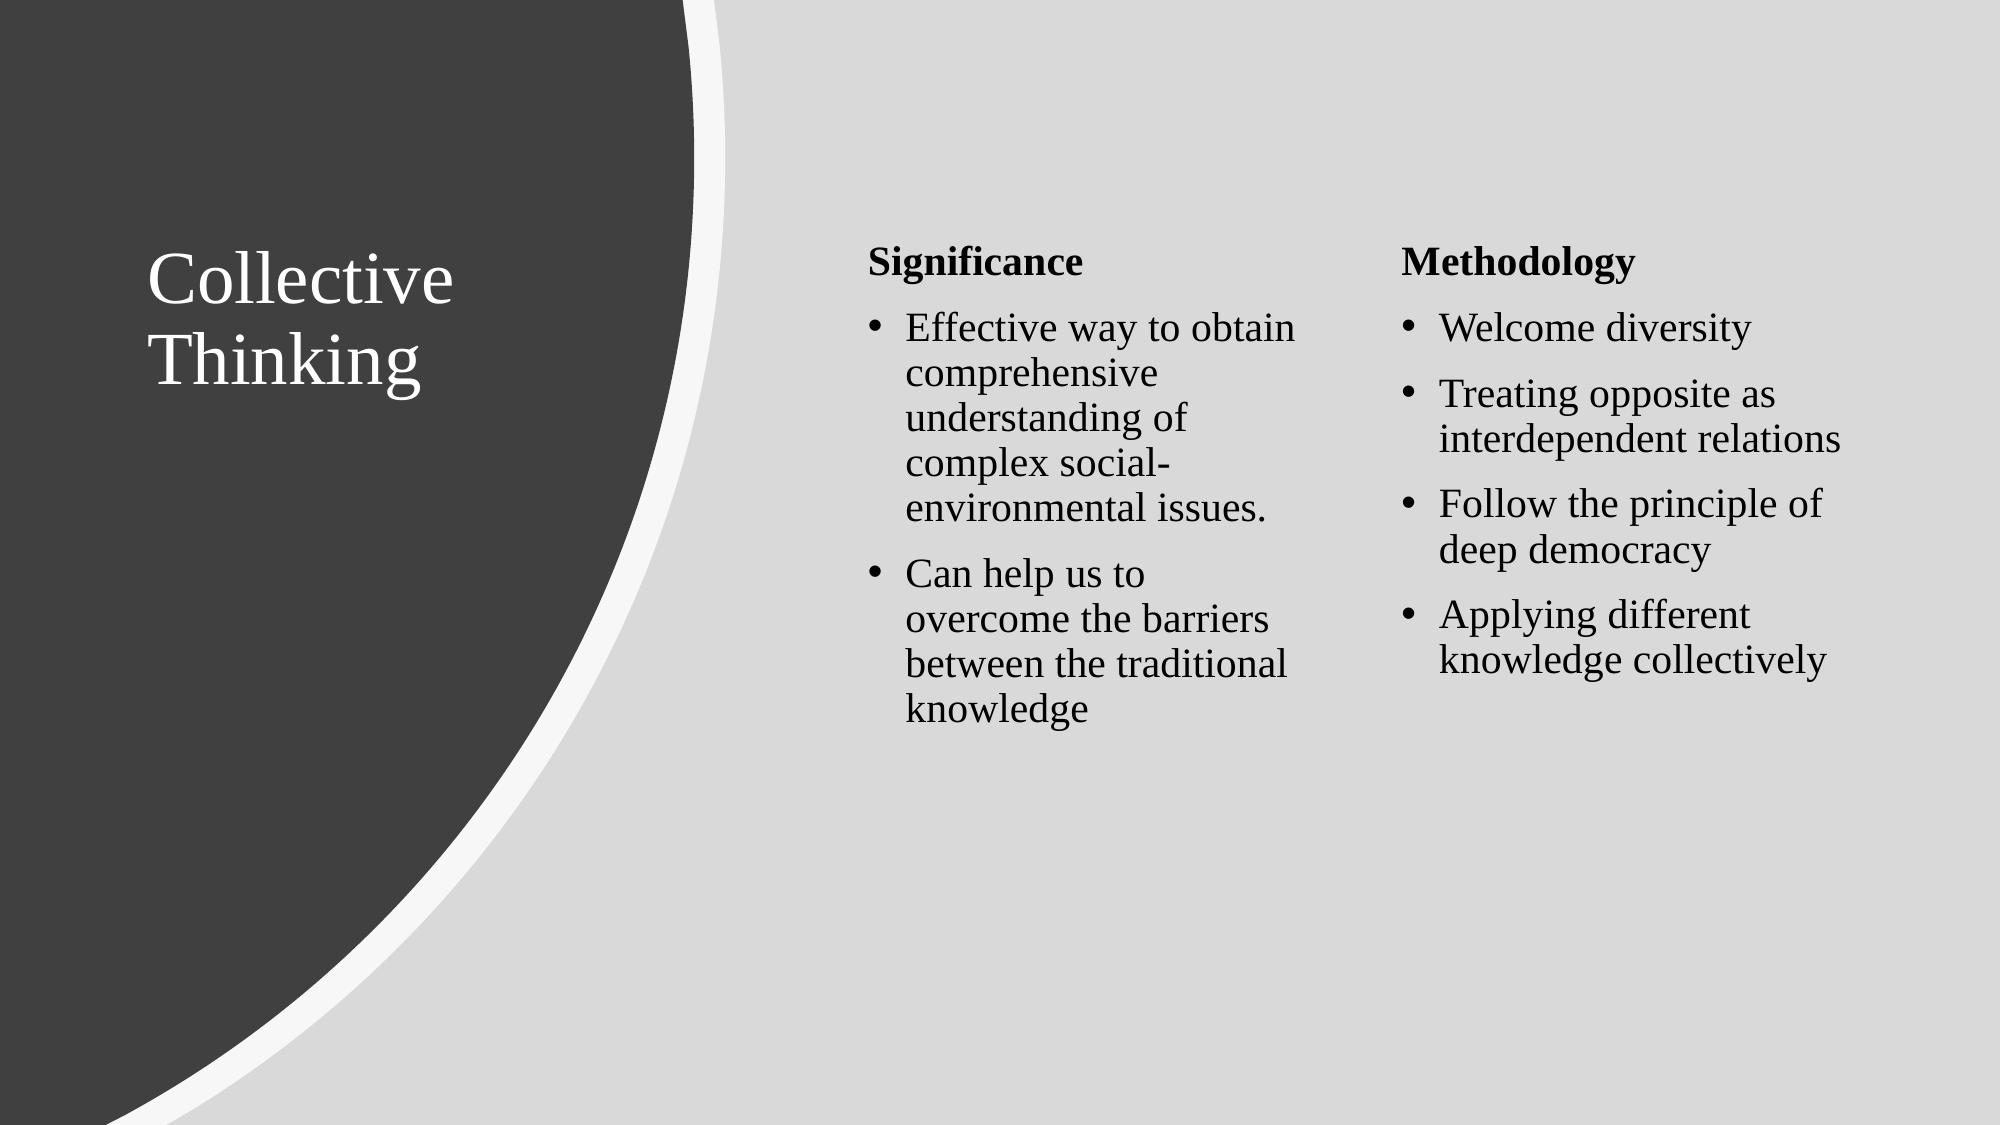

# Collective Thinking
Significance
Effective way to obtain comprehensive understanding of complex social-environmental issues.
Can help us to overcome the barriers between the traditional knowledge

Methodology
Welcome diversity
Treating opposite as interdependent relations
Follow the principle of deep democracy
Applying different knowledge collectively